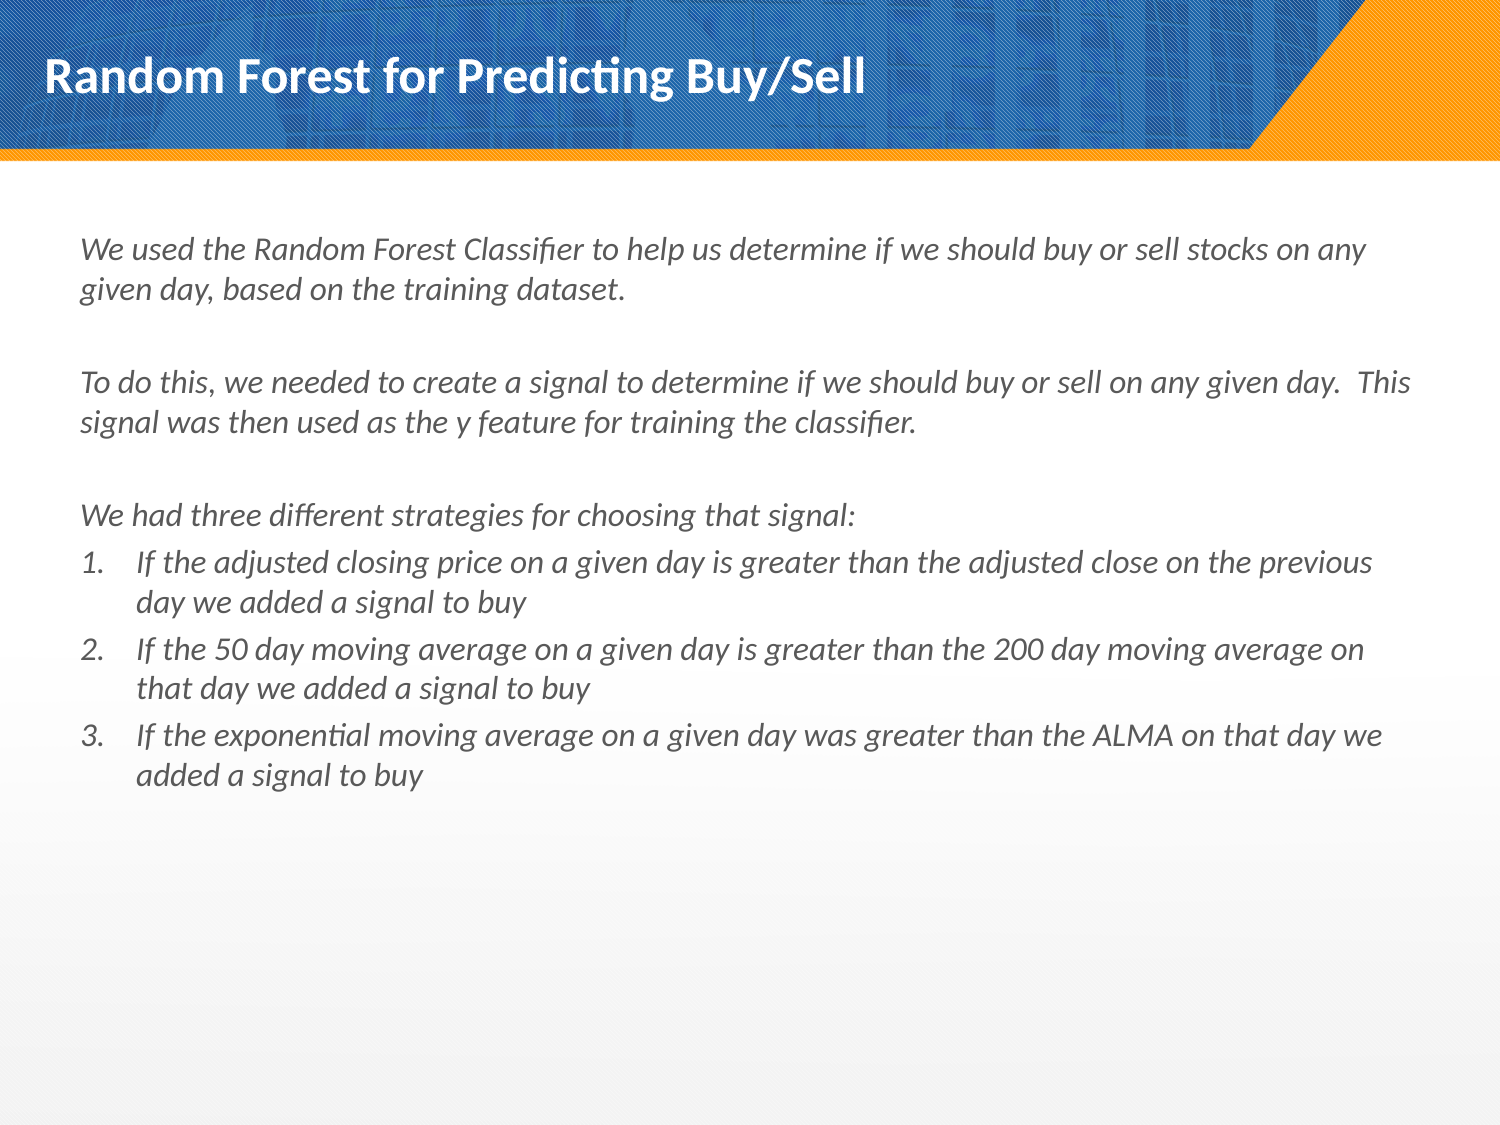

# Random Forest for Predicting Buy/Sell
We used the Random Forest Classifier to help us determine if we should buy or sell stocks on any given day, based on the training dataset.

To do this, we needed to create a signal to determine if we should buy or sell on any given day.  This signal was then used as the y feature for training the classifier.

We had three different strategies for choosing that signal:
If the adjusted closing price on a given day is greater than the adjusted close on the previous day we added a signal to buy
If the 50 day moving average on a given day is greater than the 200 day moving average on that day we added a signal to buy
If the exponential moving average on a given day was greater than the ALMA on that day we added a signal to buy